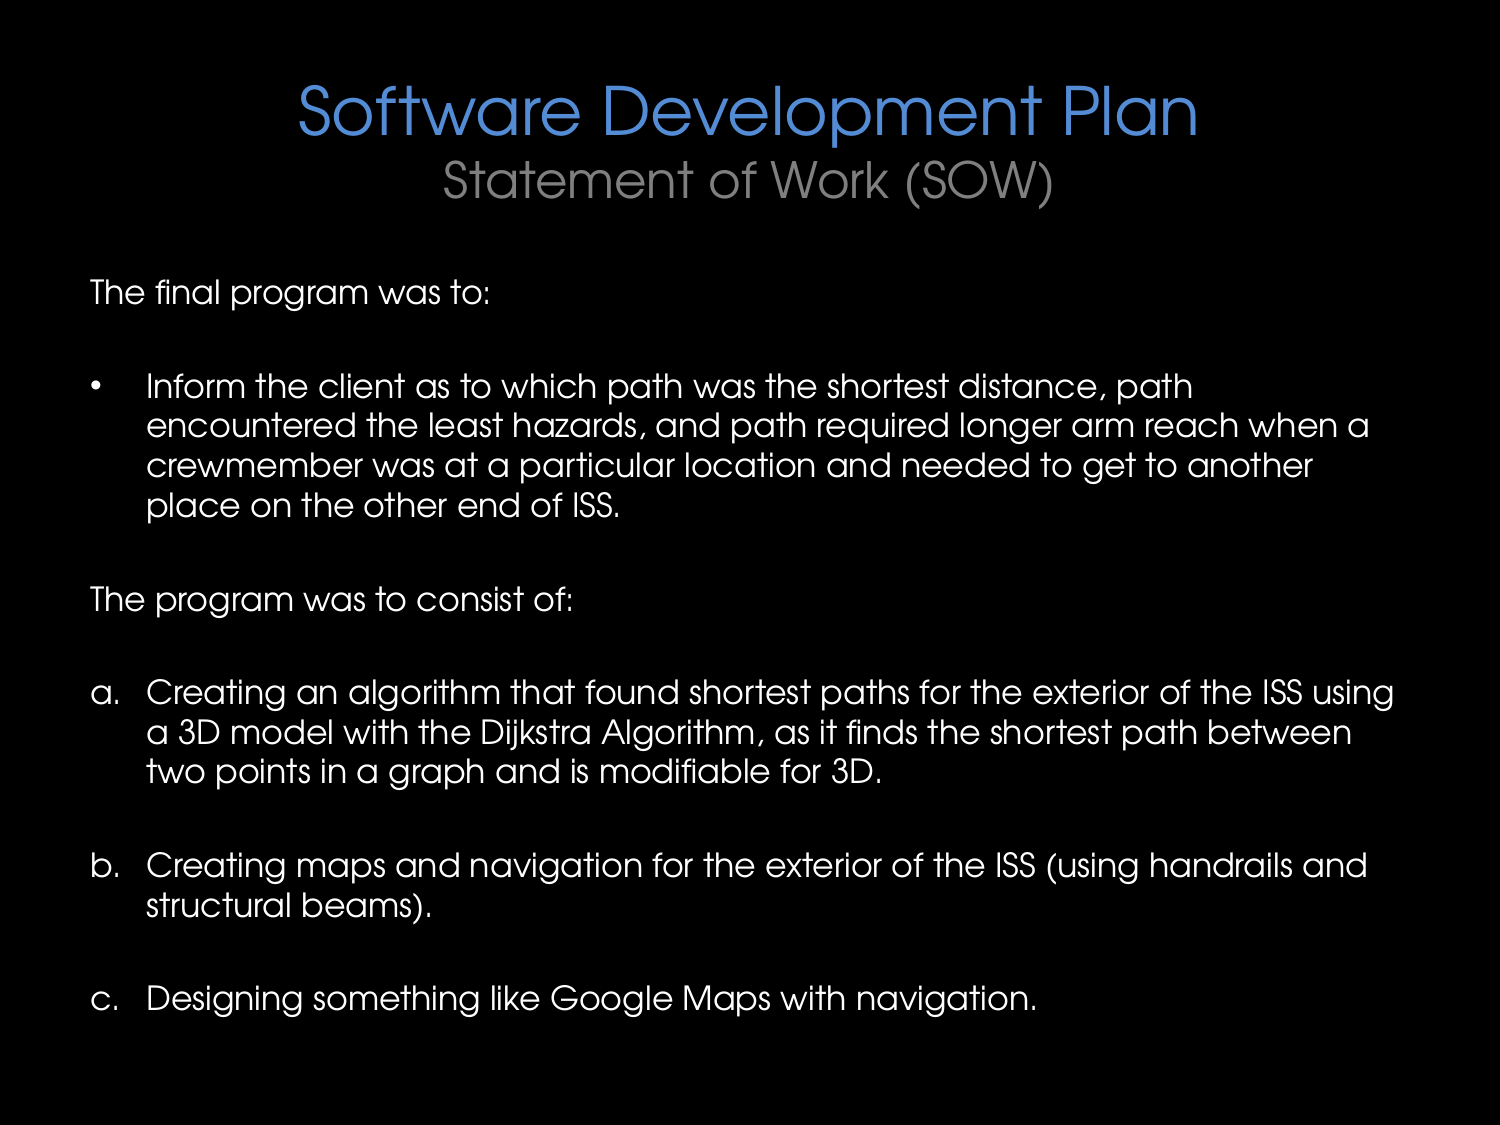

# Software Development Plan Statement of Work (SOW)
The final program was to:

Inform the client as to which path was the shortest distance, path encountered the least hazards, and path required longer arm reach when a crewmember was at a particular location and needed to get to another place on the other end of ISS.

The program was to consist of:

Creating an algorithm that found shortest paths for the exterior of the ISS using a 3D model with the Dijkstra Algorithm, as it finds the shortest path between two points in a graph and is modifiable for 3D.

Creating maps and navigation for the exterior of the ISS (using handrails and structural beams).

Designing something like Google Maps with navigation.